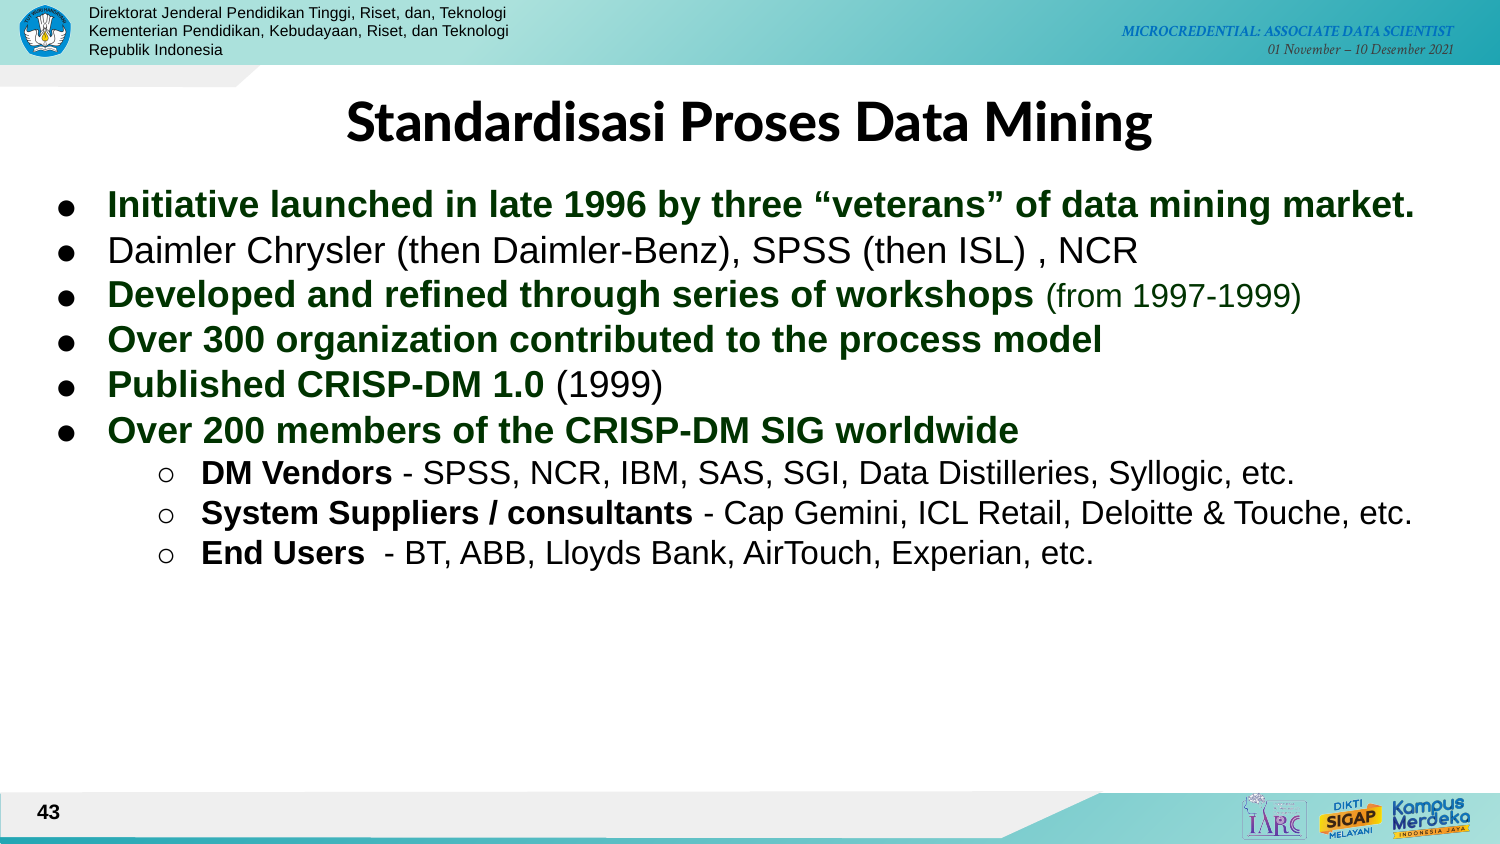

Standardisasi Proses Data Mining
Initiative launched in late 1996 by three “veterans” of data mining market.
Daimler Chrysler (then Daimler-Benz), SPSS (then ISL) , NCR
Developed and refined through series of workshops (from 1997-1999)
Over 300 organization contributed to the process model
Published CRISP-DM 1.0 (1999)
Over 200 members of the CRISP-DM SIG worldwide
DM Vendors - SPSS, NCR, IBM, SAS, SGI, Data Distilleries, Syllogic, etc.
System Suppliers / consultants - Cap Gemini, ICL Retail, Deloitte & Touche, etc.
End Users  - BT, ABB, Lloyds Bank, AirTouch, Experian, etc.
43